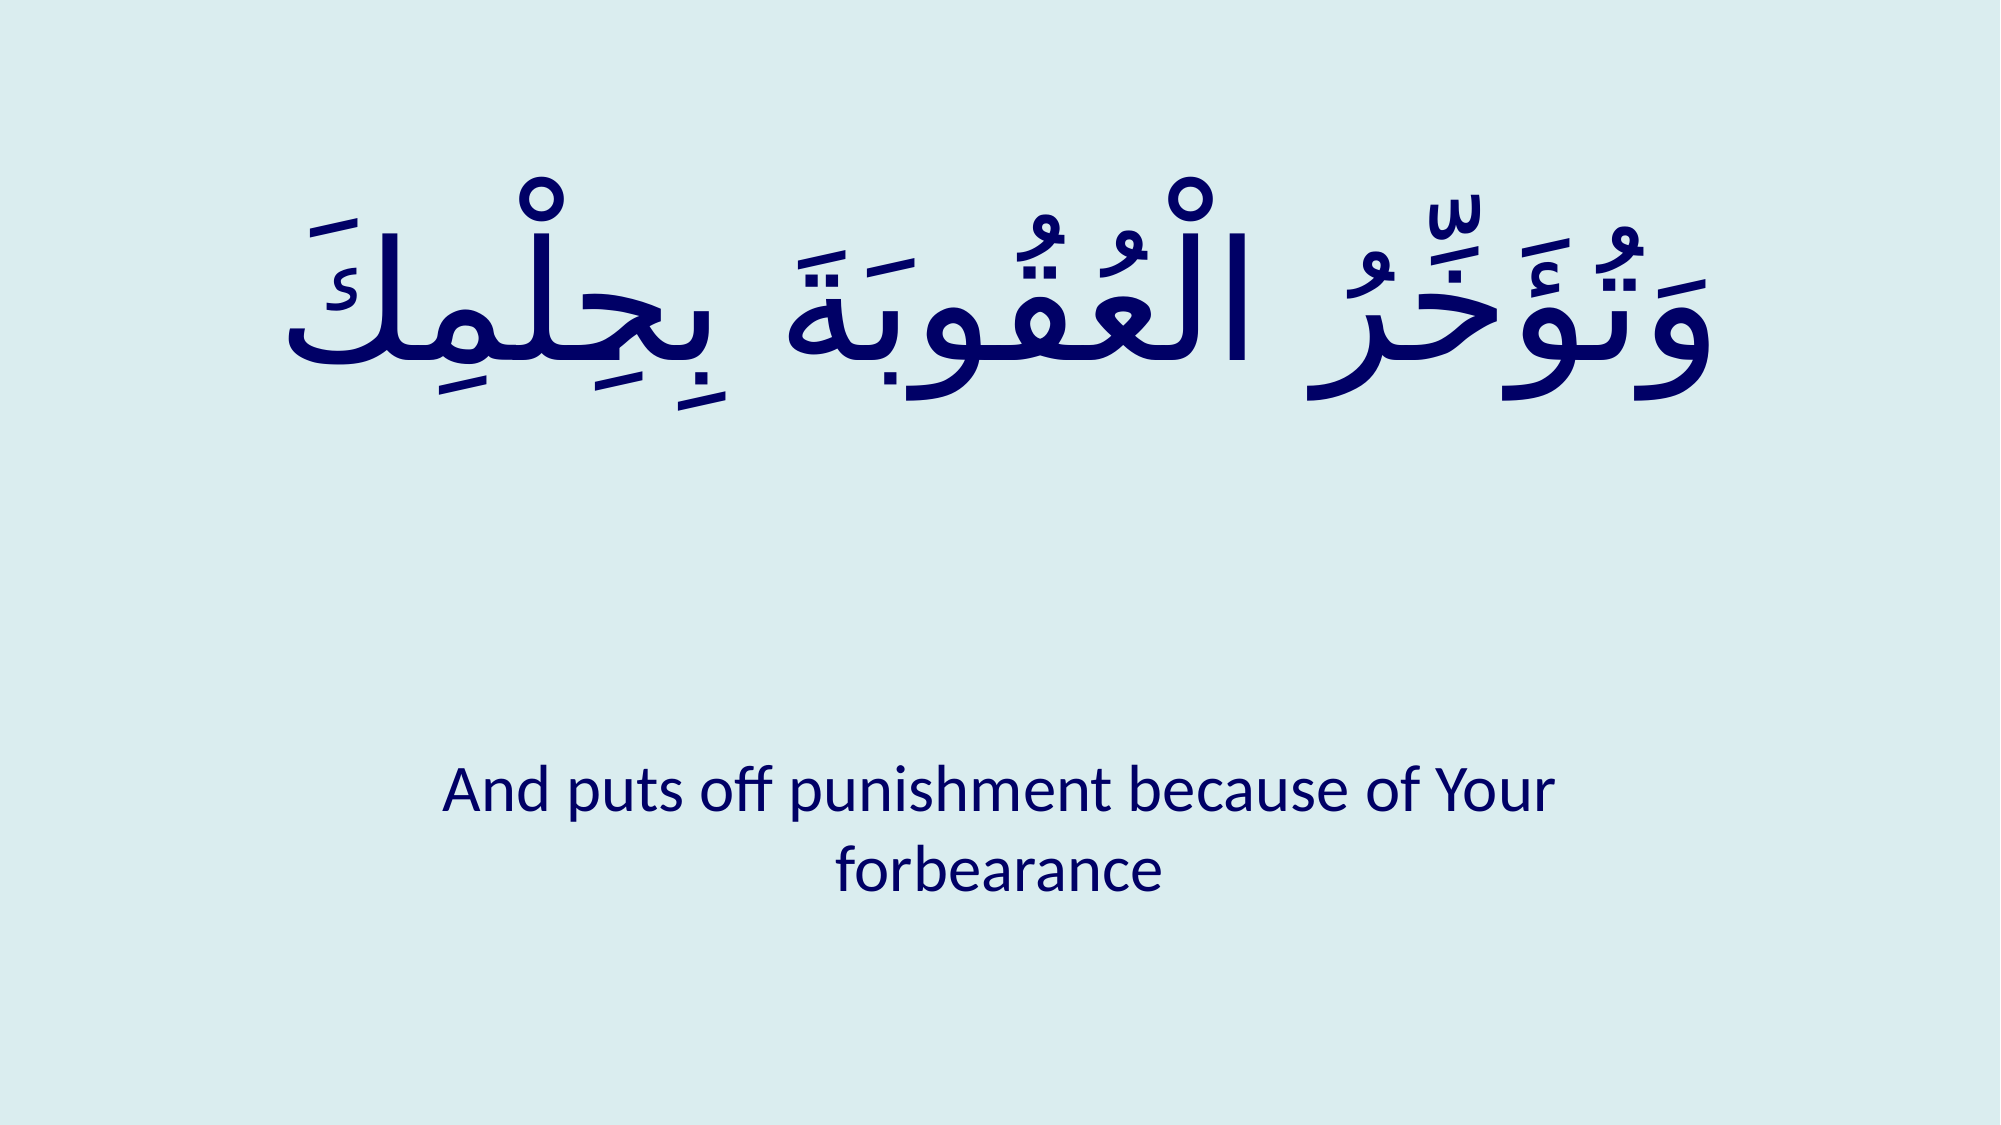

# وَتُؤَخِّرُ الْعُقُوبَةَ بِحِلْمِكَ
And puts off punishment because of Your forbearance